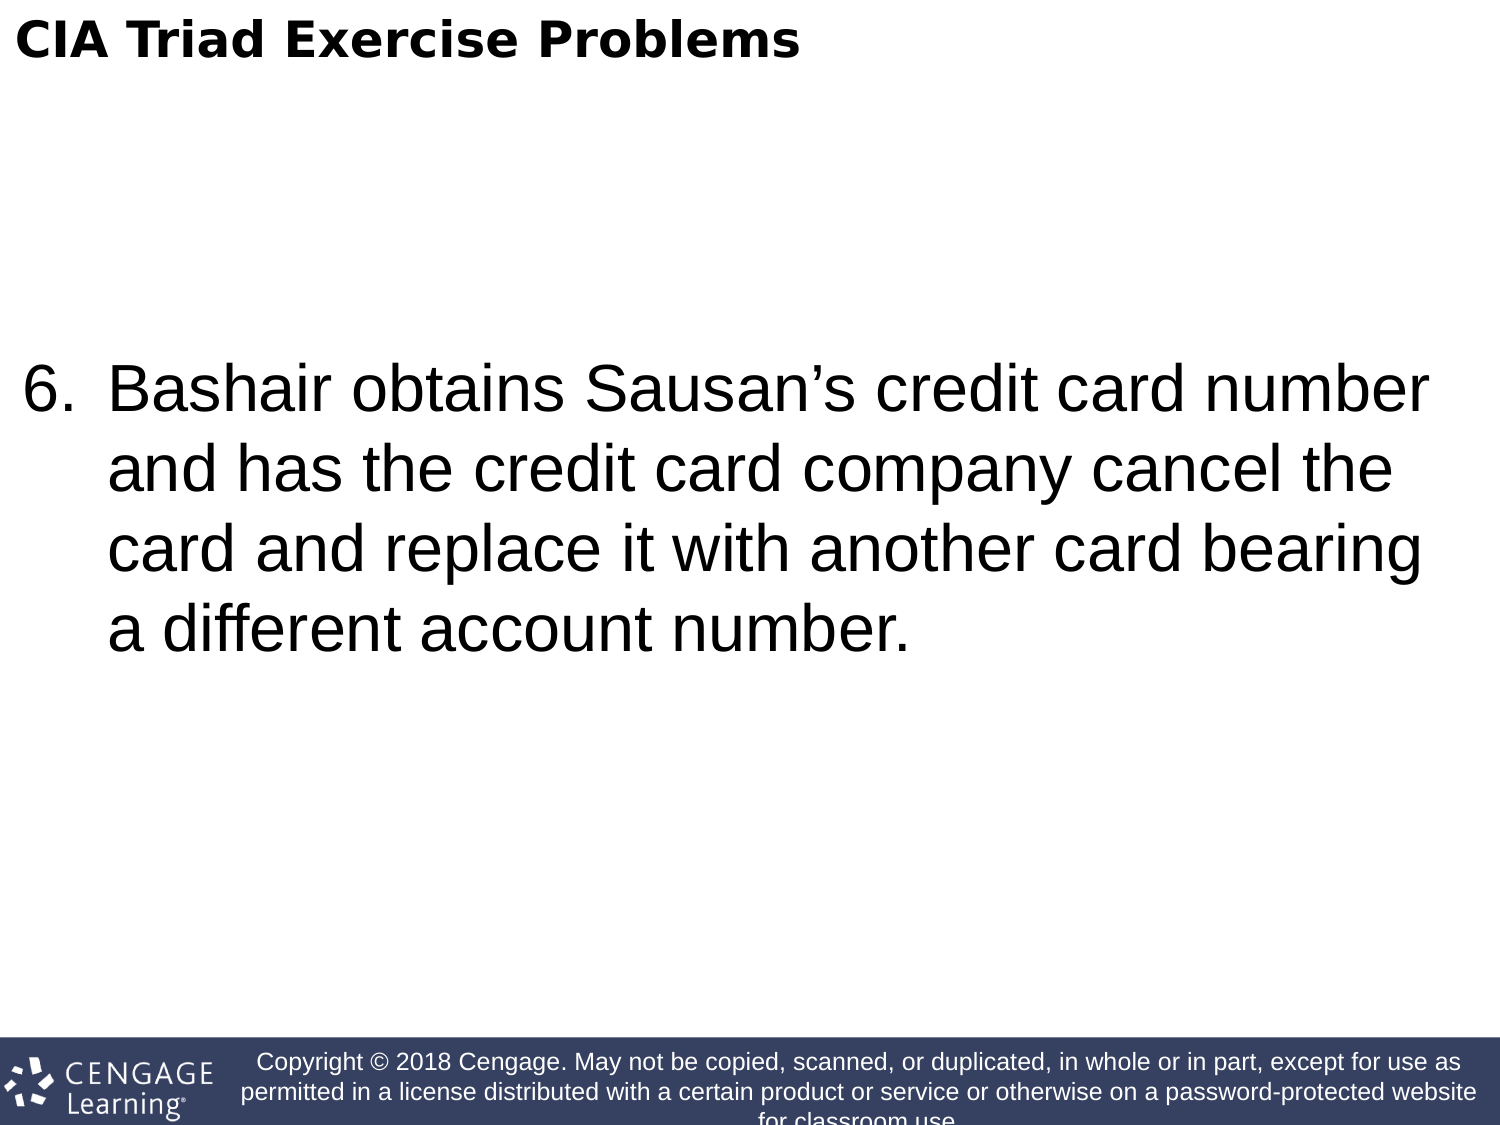

CIA Triad Exercise Problems
Bashair obtains Sausan’s credit card number and has the credit card company cancel the card and replace it with another card bearing a different account number.